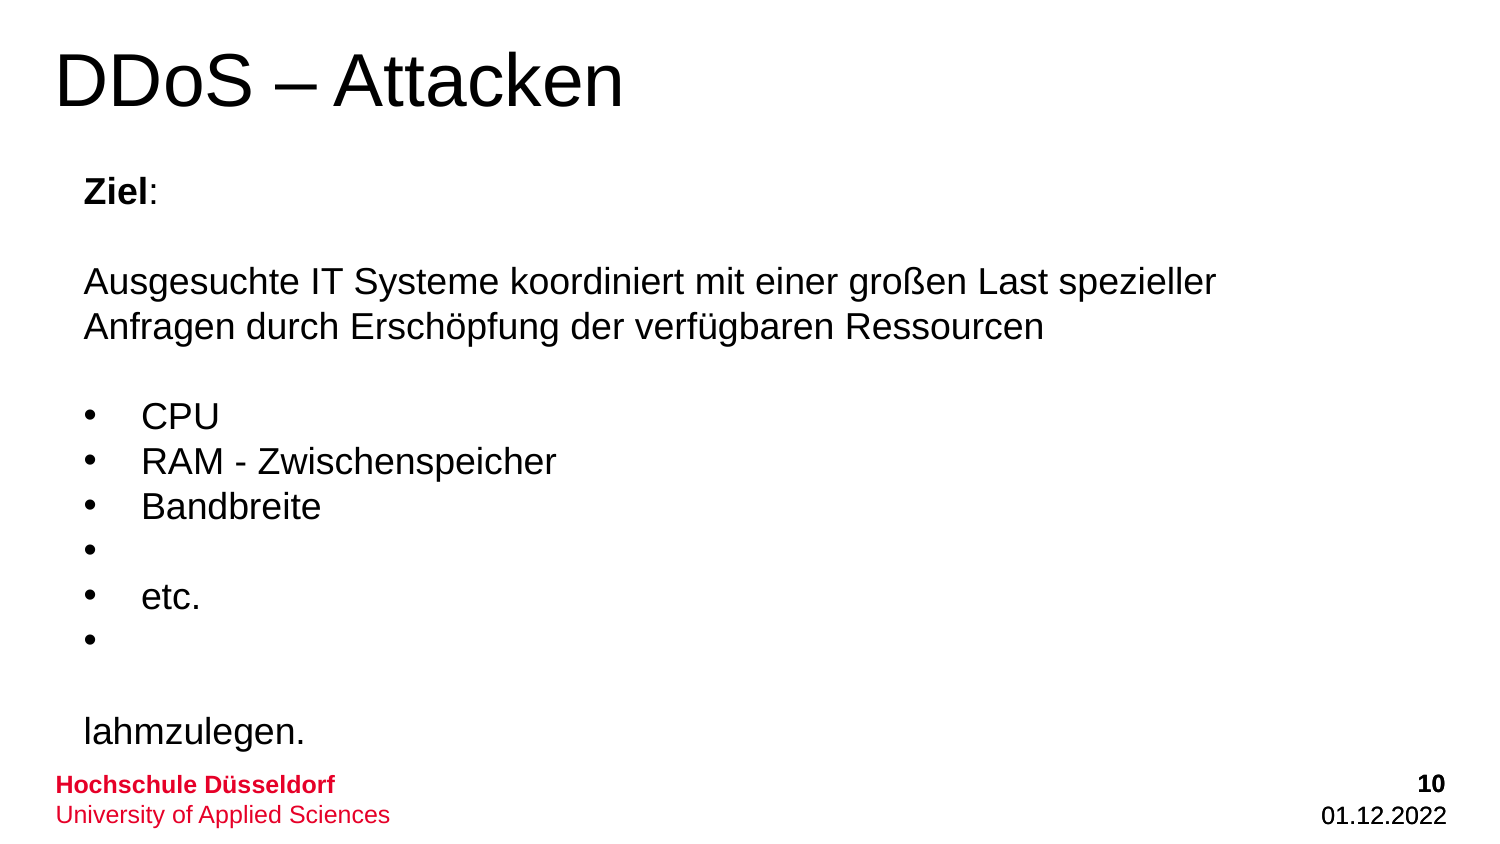

# DDoS – Attacken
Ziel:

Ausgesuchte IT Systeme koordiniert mit einer großen Last spezieller Anfragen durch Erschöpfung der verfügbaren Ressourcen
 CPU
 RAM - Zwischenspeicher
 Bandbreite

 etc.

lahmzulegen.
10

10

01.12.2022
01.12.2022